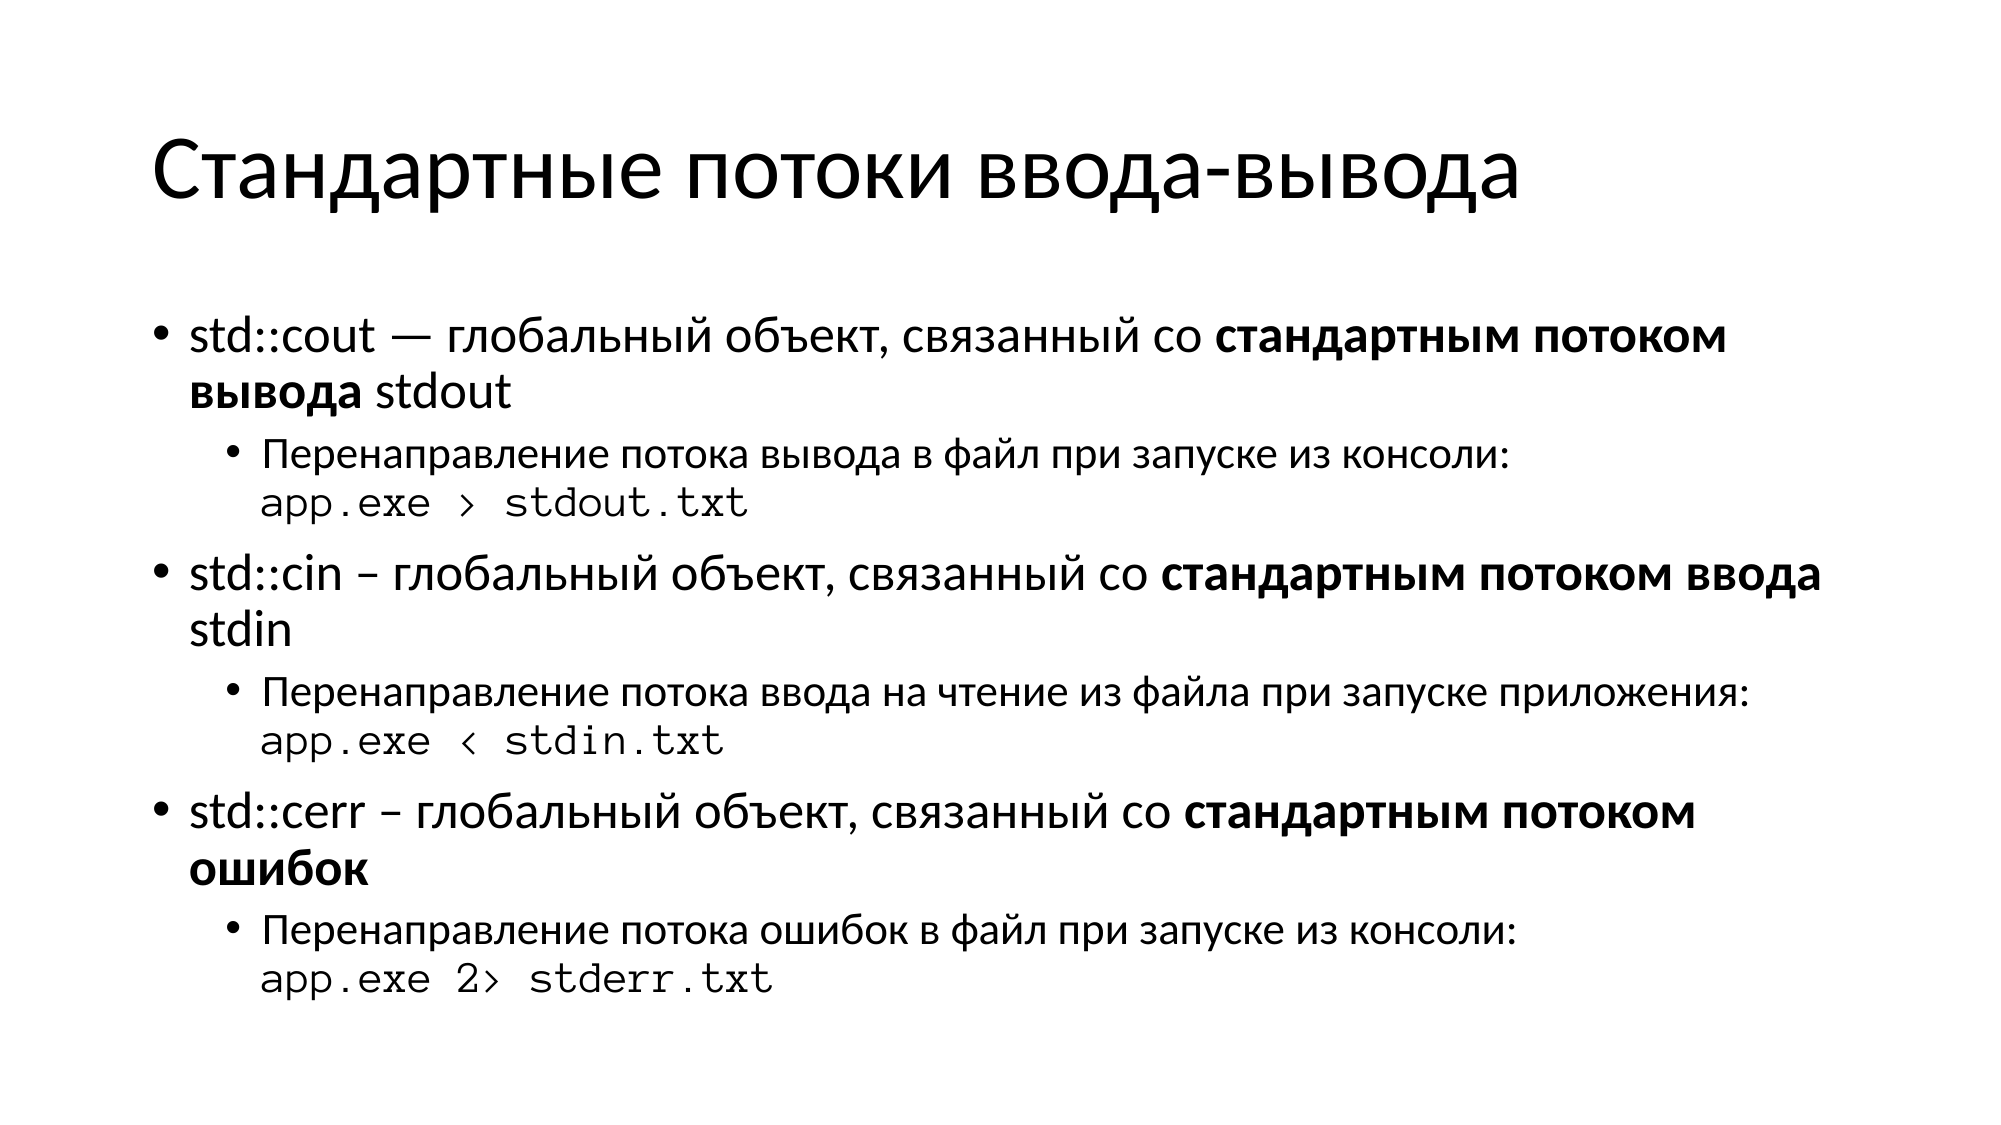

# Стандартные потоки ввода-вывода
std::cout — глобальный объект, связанный со стандартным потоком вывода stdout
Перенаправление потока вывода в файл при запуске из консоли:
app.exe > stdout.txt
std::cin – глобальный объект, связанный со стандартным потоком ввода stdin
Перенаправление потока ввода на чтение из файла при запуске приложения:
app.exe < stdin.txt
std::cerr – глобальный объект, связанный со стандартным потоком ошибок
Перенаправление потока ошибок в файл при запуске из консоли:
app.exe 2> stderr.txt